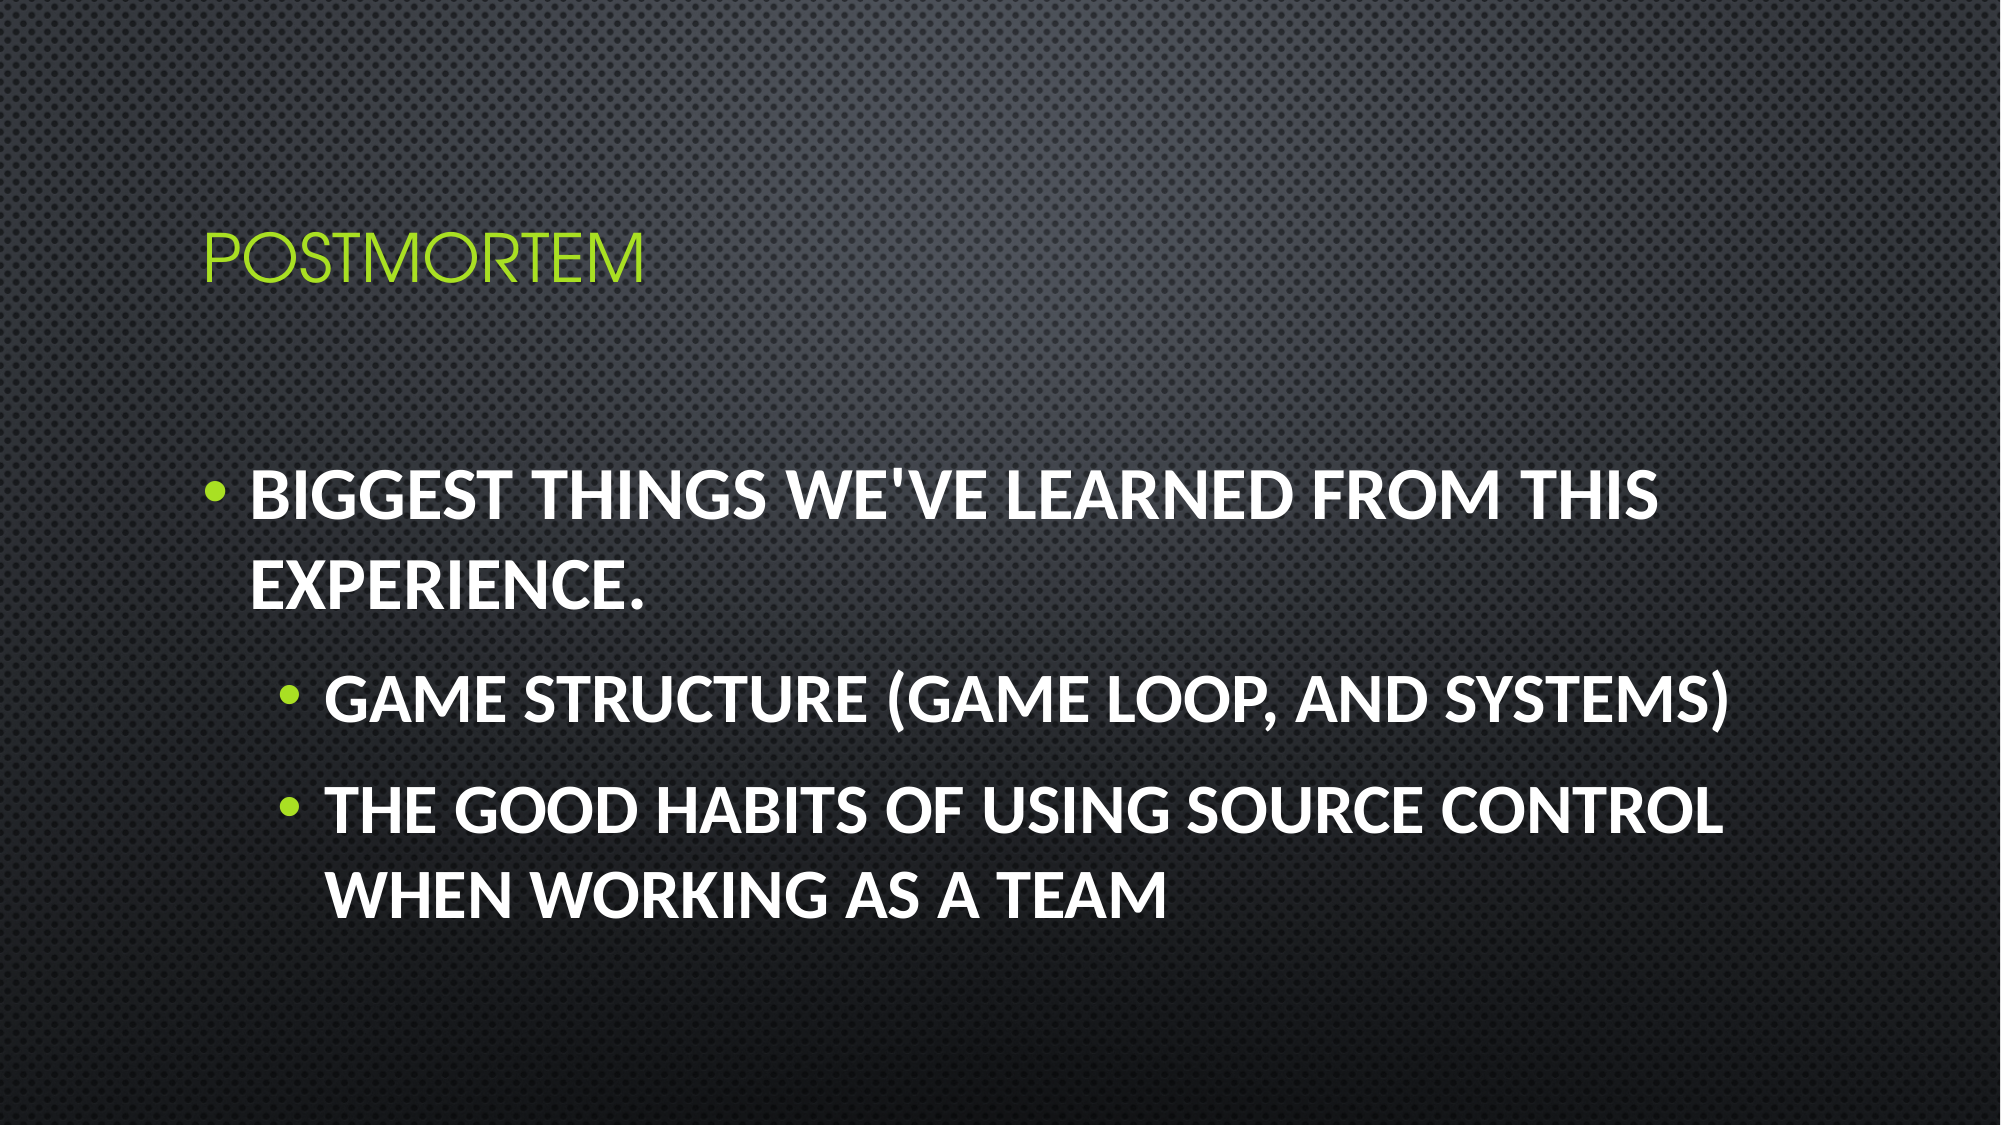

# Postmortem
Biggest things we've learned from this experience.
Game structure (game loop, and systems)
The good habits of using source control when working as a team